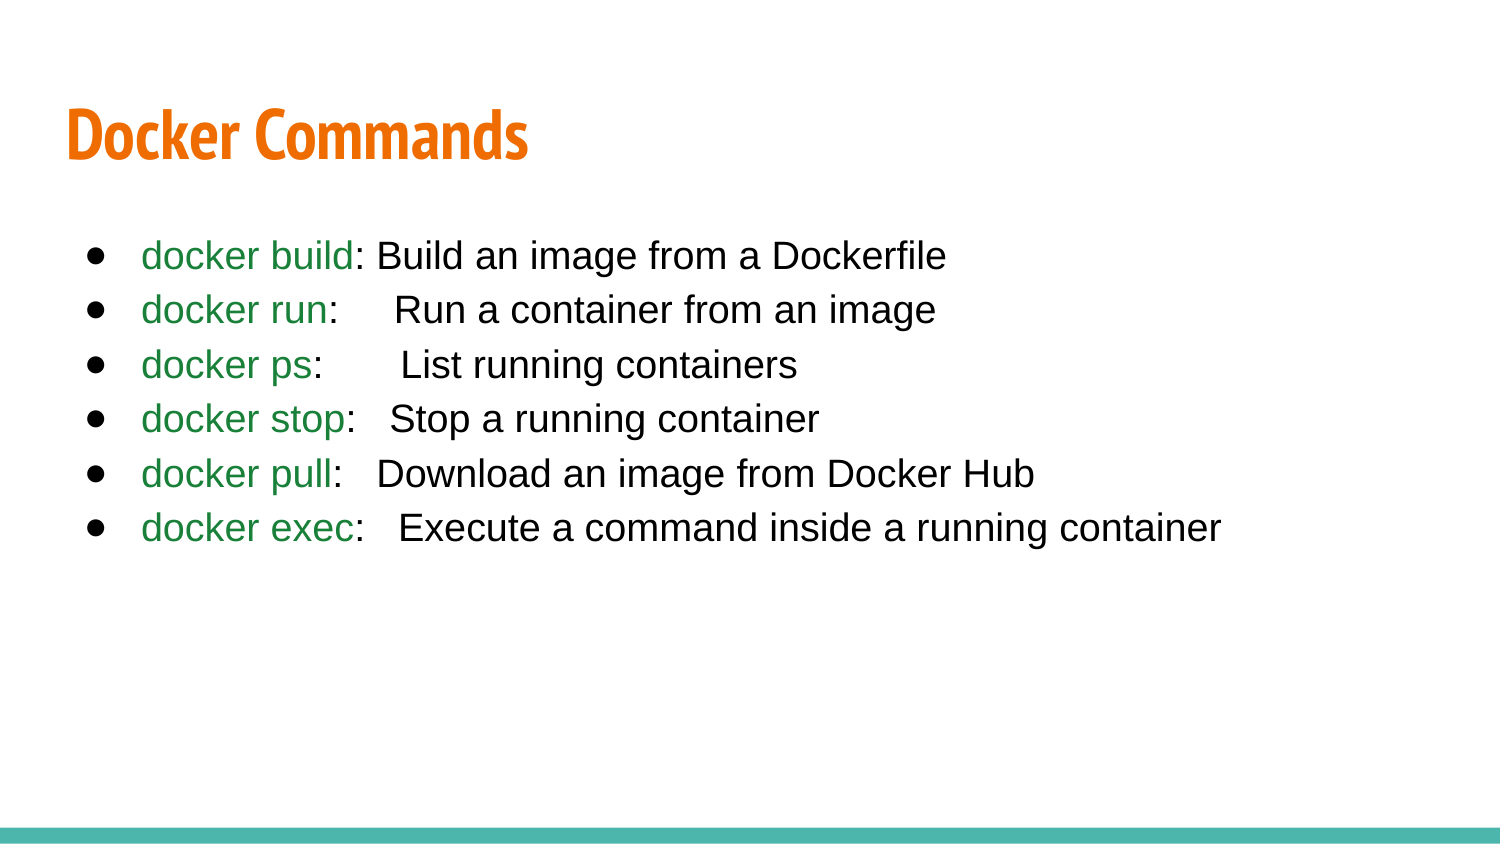

# Docker Commands
docker build: Build an image from a Dockerfile
docker run:     Run a container from an image
docker ps:       List running containers
docker stop:   Stop a running container
docker pull:   Download an image from Docker Hub
docker exec:   Execute a command inside a running container